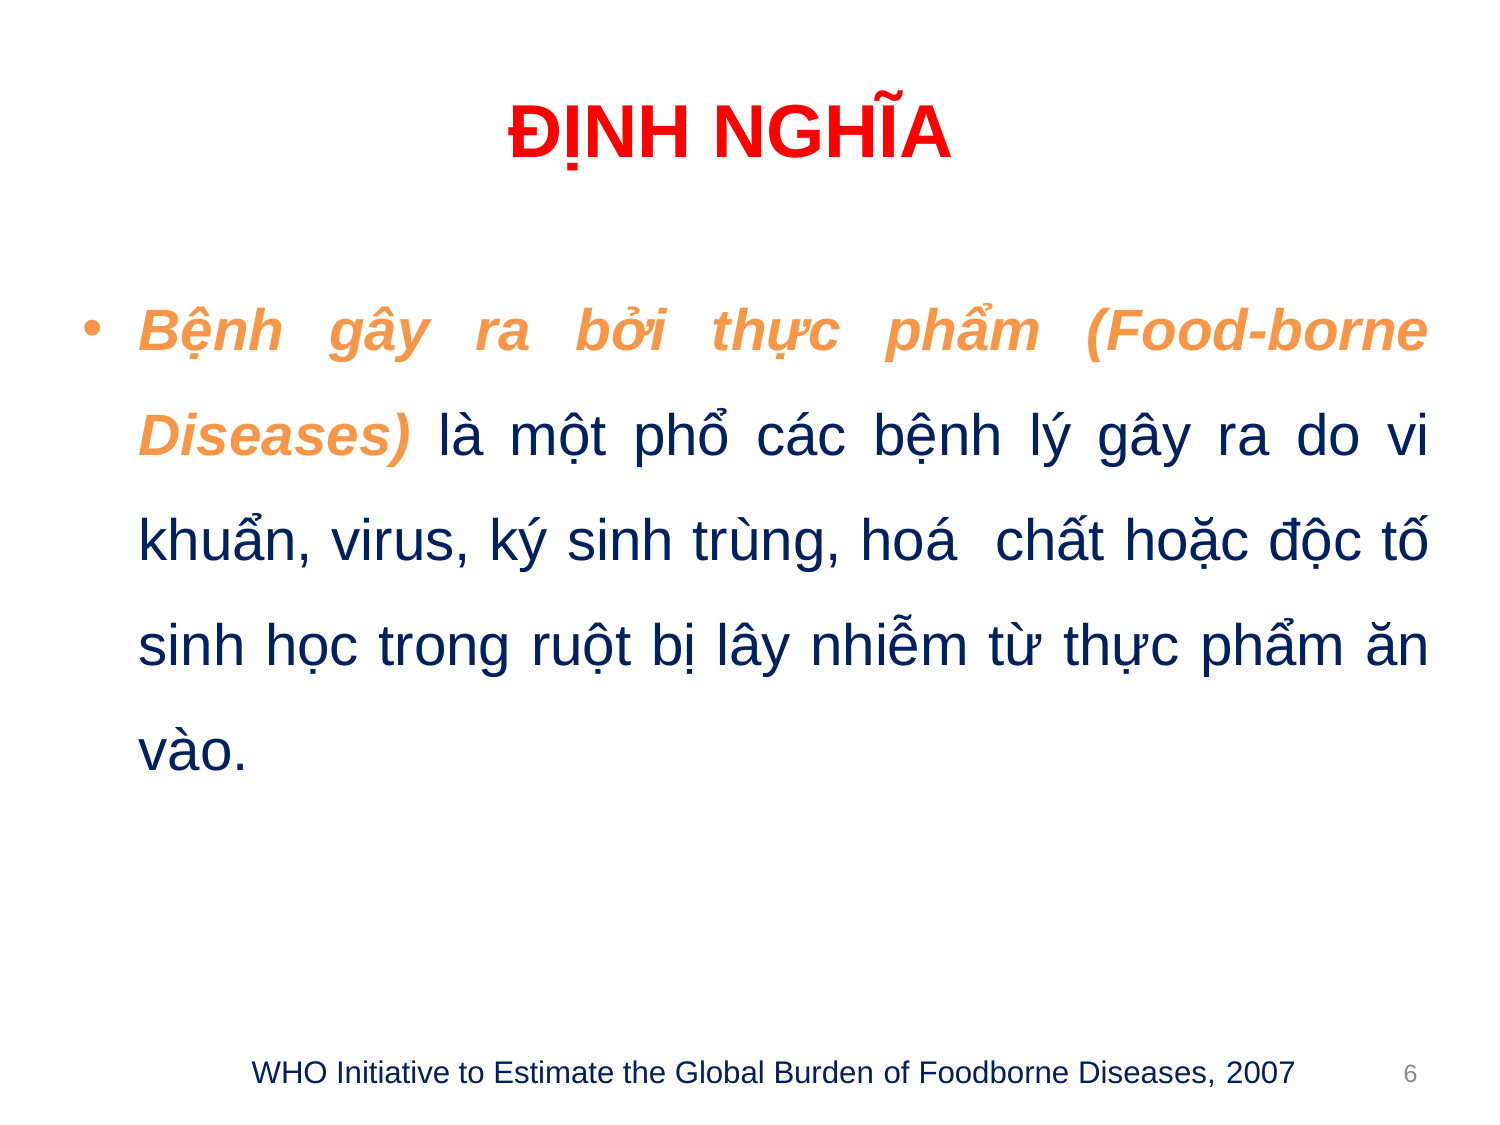

ĐỊNH NGHĨA
Bệnh gây ra bởi thực phẩm (Food-borne Diseases) là một phổ các bệnh lý gây ra do vi khuẩn, virus, ký sinh trùng, hoá  chất hoặc độc tố sinh học trong ruột bị lây nhiễm từ thực phẩm ăn vào.
WHO Initiative to Estimate the Global Burden of Foodborne Diseases, 2007
6